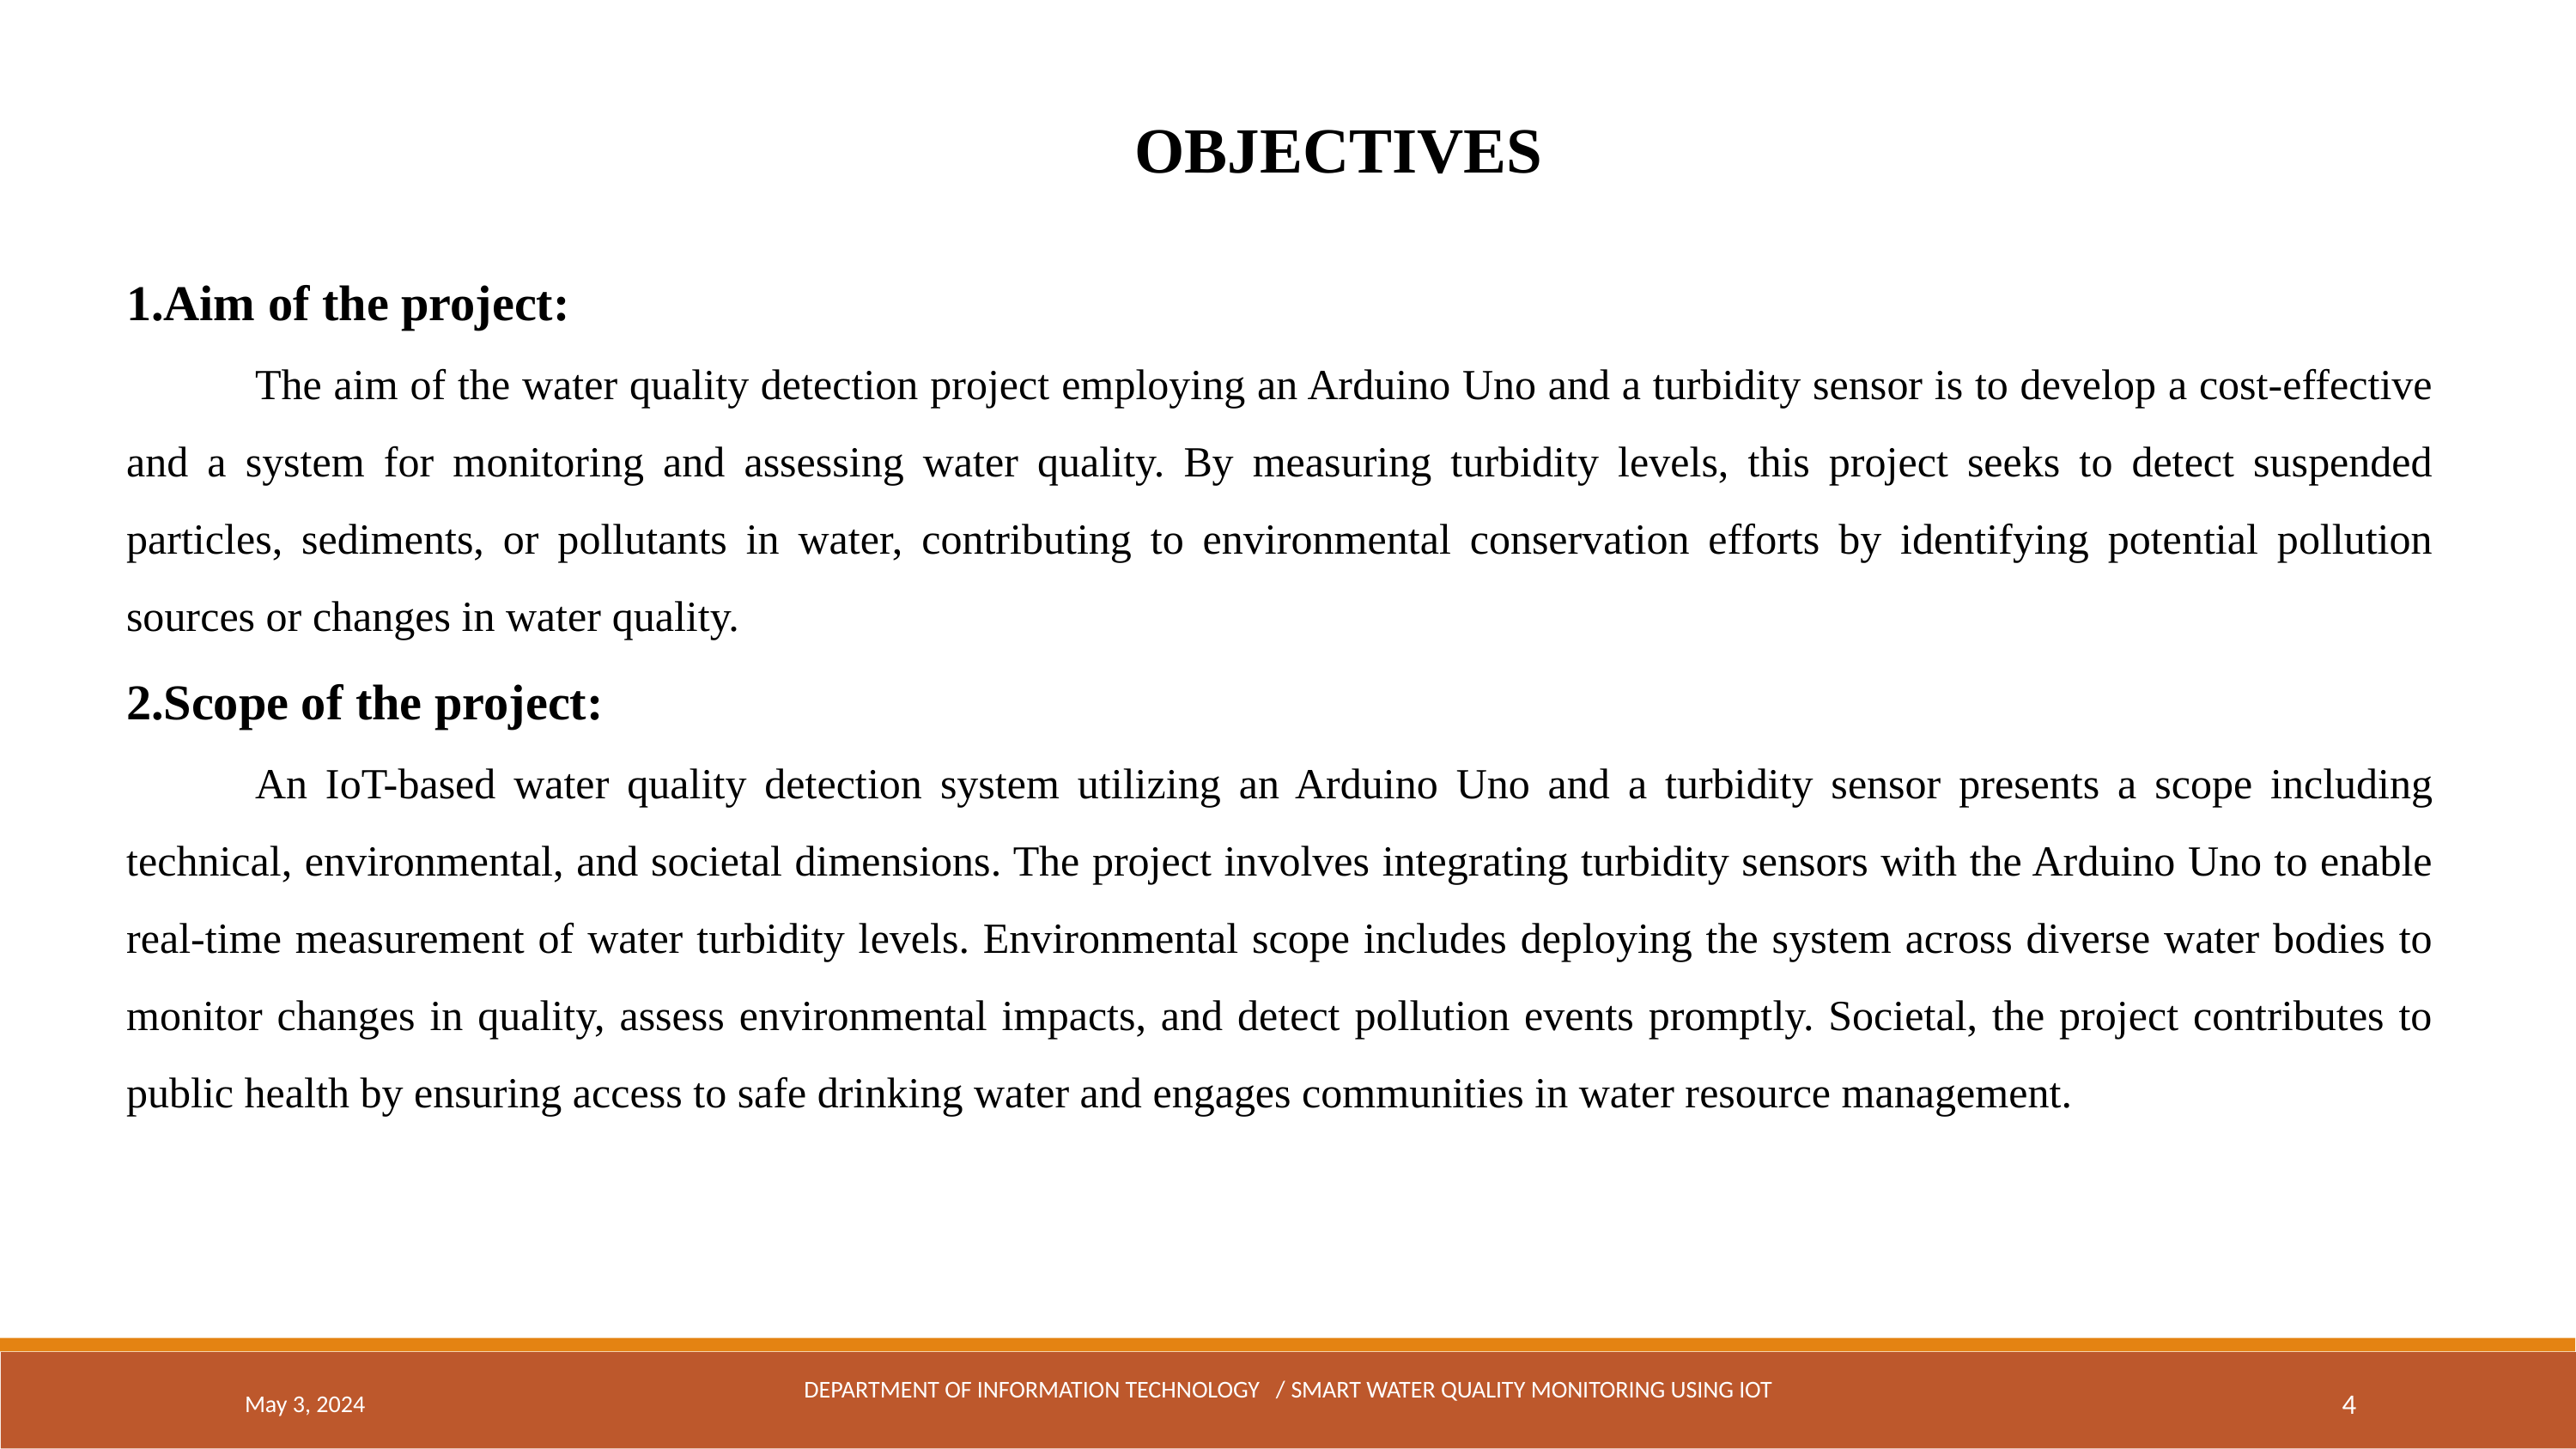

OBJECTIVES

1.Aim of the project:
	The aim of the water quality detection project employing an Arduino Uno and a turbidity sensor is to develop a cost-effective and a system for monitoring and assessing water quality. By measuring turbidity levels, this project seeks to detect suspended particles, sediments, or pollutants in water, contributing to environmental conservation efforts by identifying potential pollution sources or changes in water quality.
2.Scope of the project:
	An IoT-based water quality detection system utilizing an Arduino Uno and a turbidity sensor presents a scope including technical, environmental, and societal dimensions. The project involves integrating turbidity sensors with the Arduino Uno to enable real-time measurement of water turbidity levels. Environmental scope includes deploying the system across diverse water bodies to monitor changes in quality, assess environmental impacts, and detect pollution events promptly. Societal, the project contributes to public health by ensuring access to safe drinking water and engages communities in water resource management.
May 3, 2024
DEPARTMENT OF INFORMATION TECHNOLOGY   / Smart water quality monitoring USING IOT

4